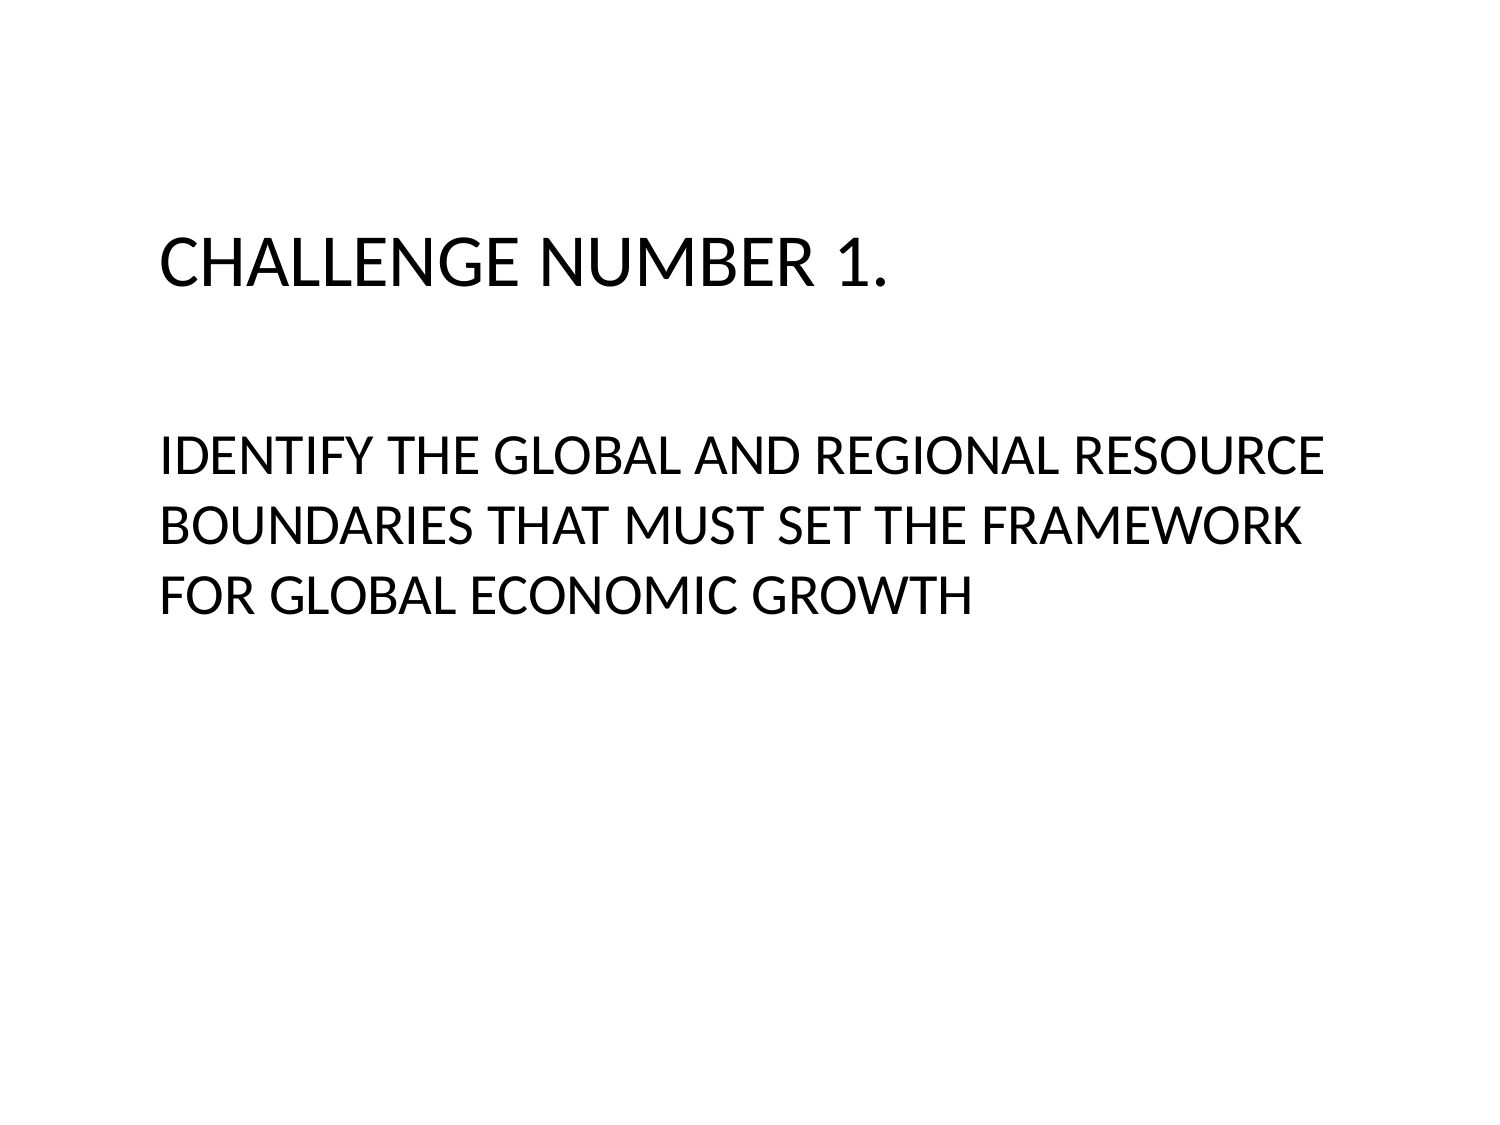

CHALLENGE NUMBER 1.

IDENTIFY THE GLOBAL AND REGIONAL RESOURCE
BOUNDARIES THAT MUST SET THE FRAMEWORK
FOR GLOBAL ECONOMIC GROWTH